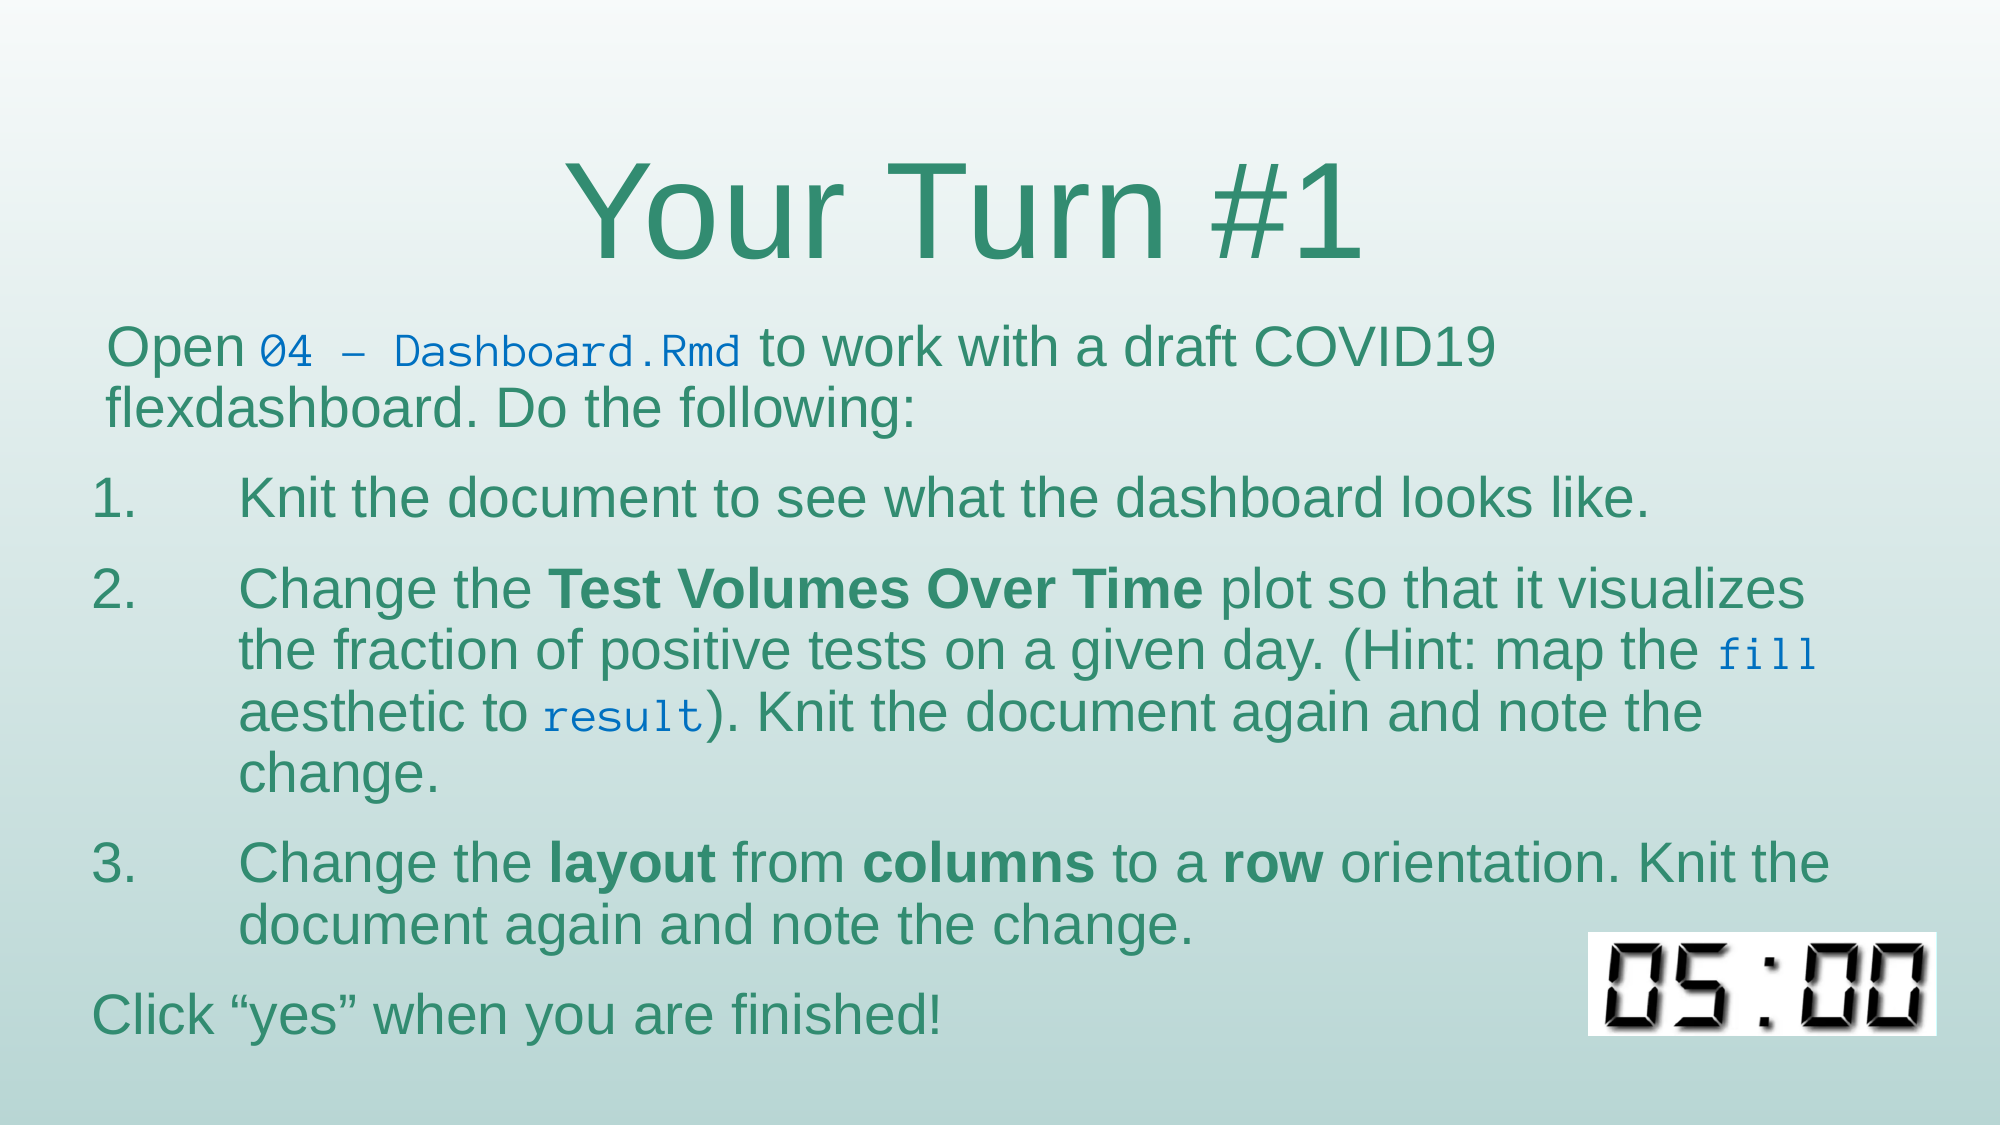

# Your Turn #1
Open 04 – Dashboard.Rmd to work with a draft COVID19 flexdashboard. Do the following:
Knit the document to see what the dashboard looks like.
Change the Test Volumes Over Time plot so that it visualizes the fraction of positive tests on a given day. (Hint: map the fill aesthetic to result). Knit the document again and note the change.
Change the layout from columns to a row orientation. Knit the document again and note the change.
Click “yes” when you are finished!